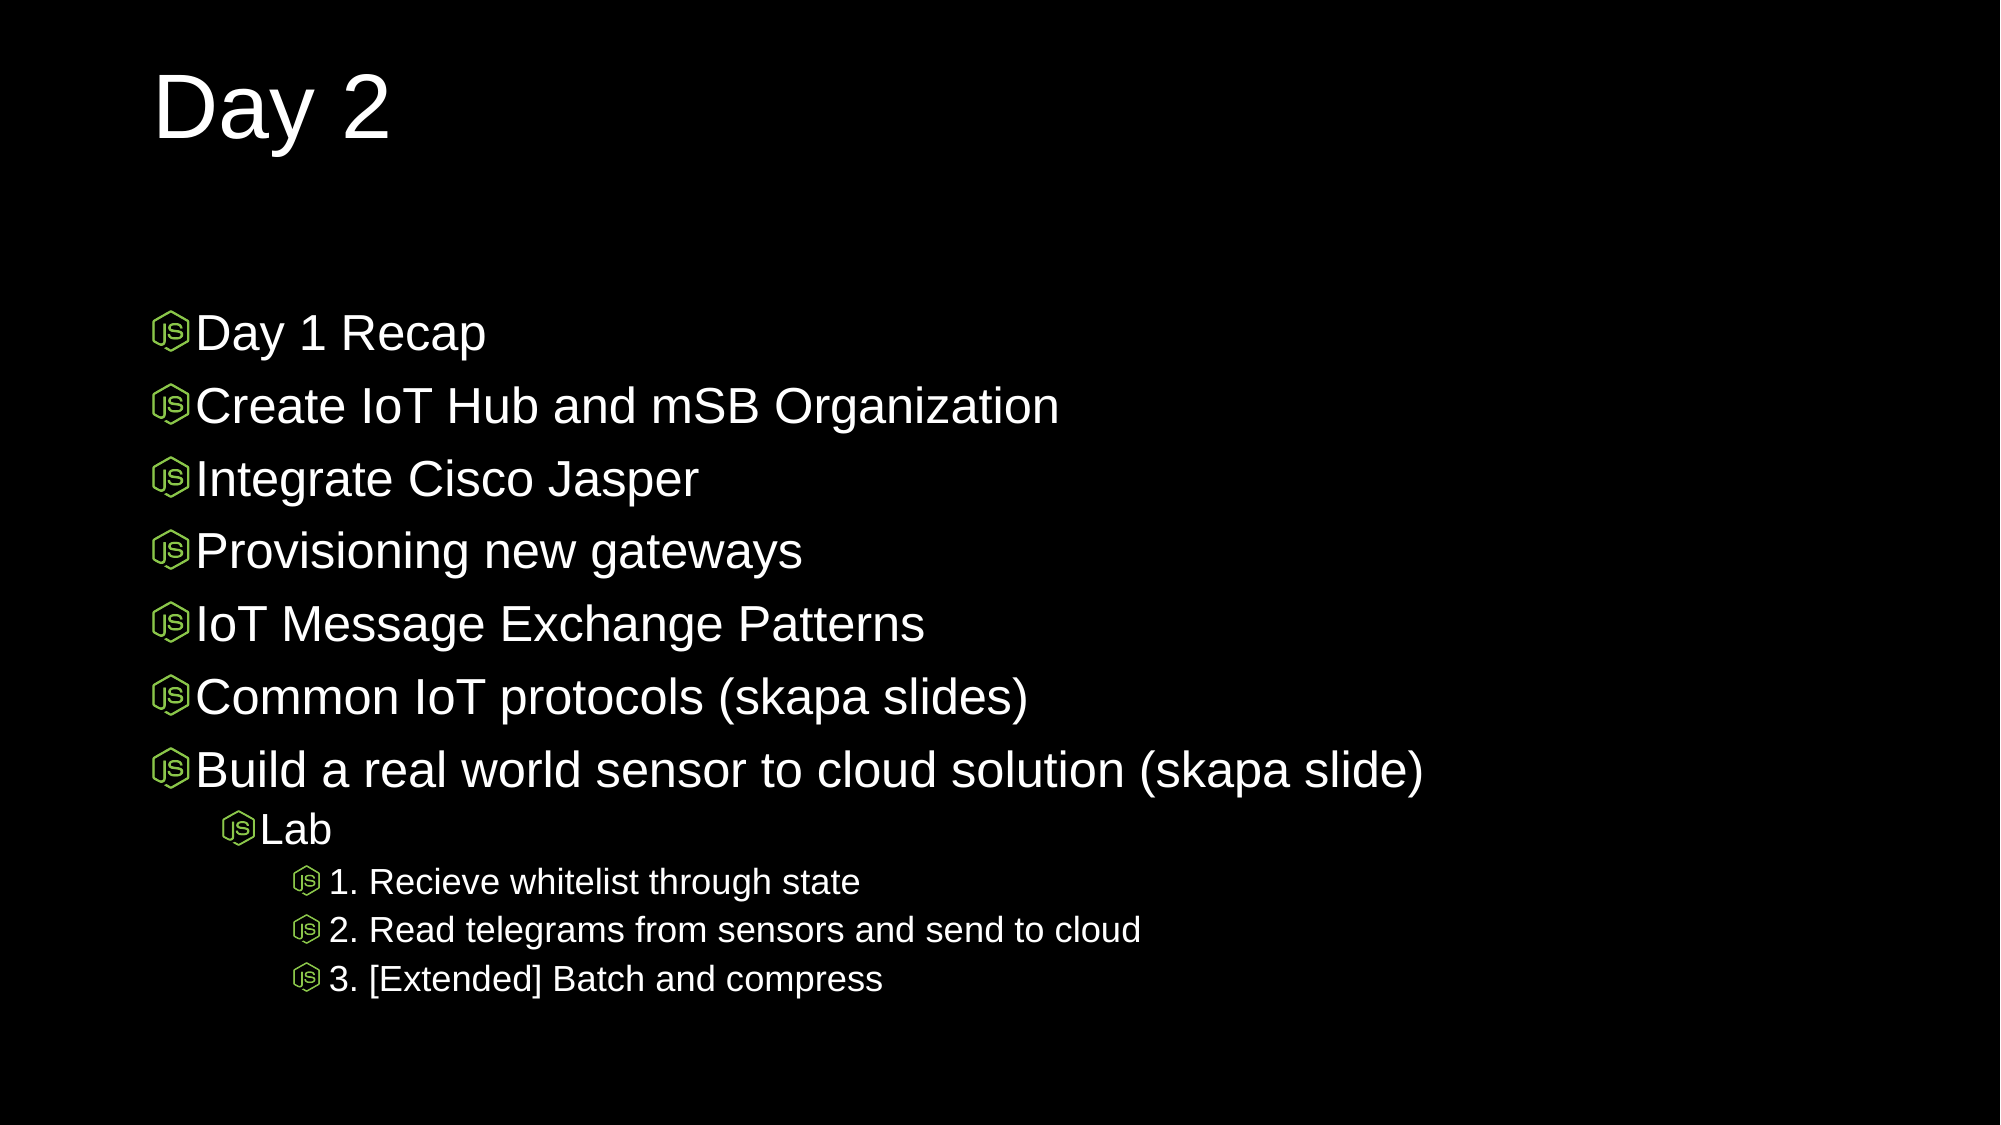

# Day 2
Day 1 Recap
Create IoT Hub and mSB Organization
Integrate Cisco Jasper
Provisioning new gateways
IoT Message Exchange Patterns
Common IoT protocols (skapa slides)
Build a real world sensor to cloud solution (skapa slide)
Lab
1. Recieve whitelist through state
2. Read telegrams from sensors and send to cloud
3. [Extended] Batch and compress